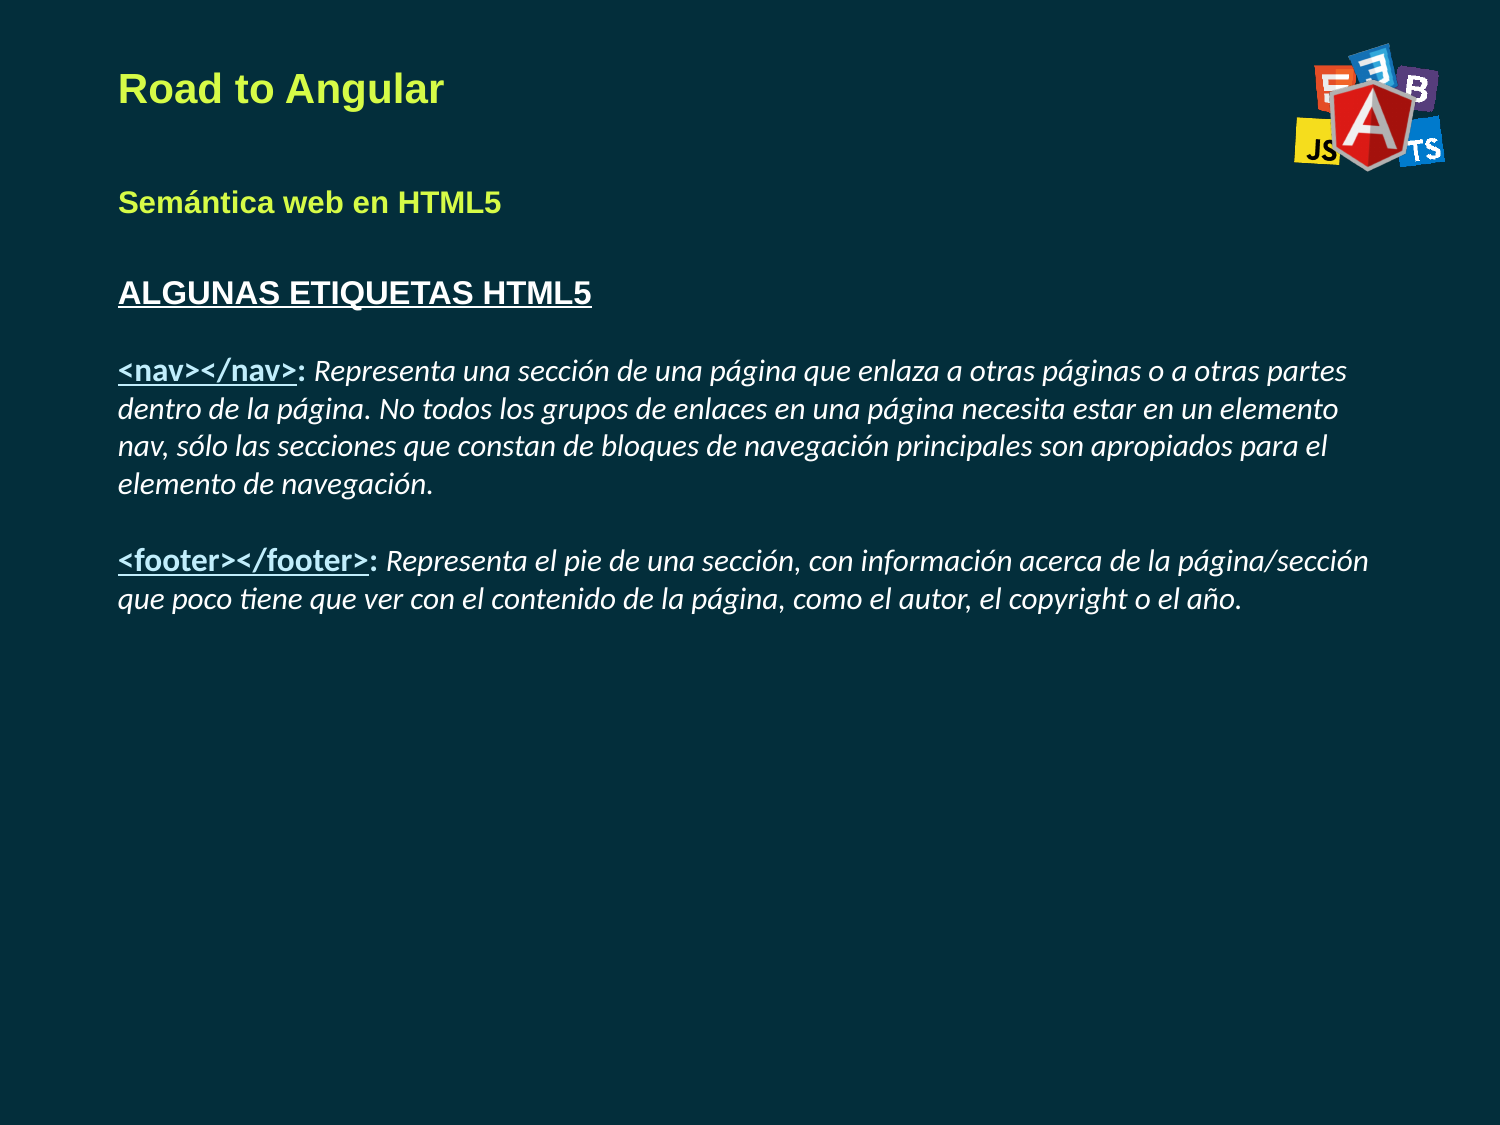

# Road to Angular
Semántica web en HTML5
ALGUNAS ETIQUETAS HTML5

<nav></nav>: Representa una sección de una página que enlaza a otras páginas o a otras partes dentro de la página. No todos los grupos de enlaces en una página necesita estar en un elemento nav, sólo las secciones que constan de bloques de navegación principales son apropiados para el elemento de navegación.

<footer></footer>: Representa el pie de una sección, con información acerca de la página/sección que poco tiene que ver con el contenido de la página, como el autor, el copyright o el año.